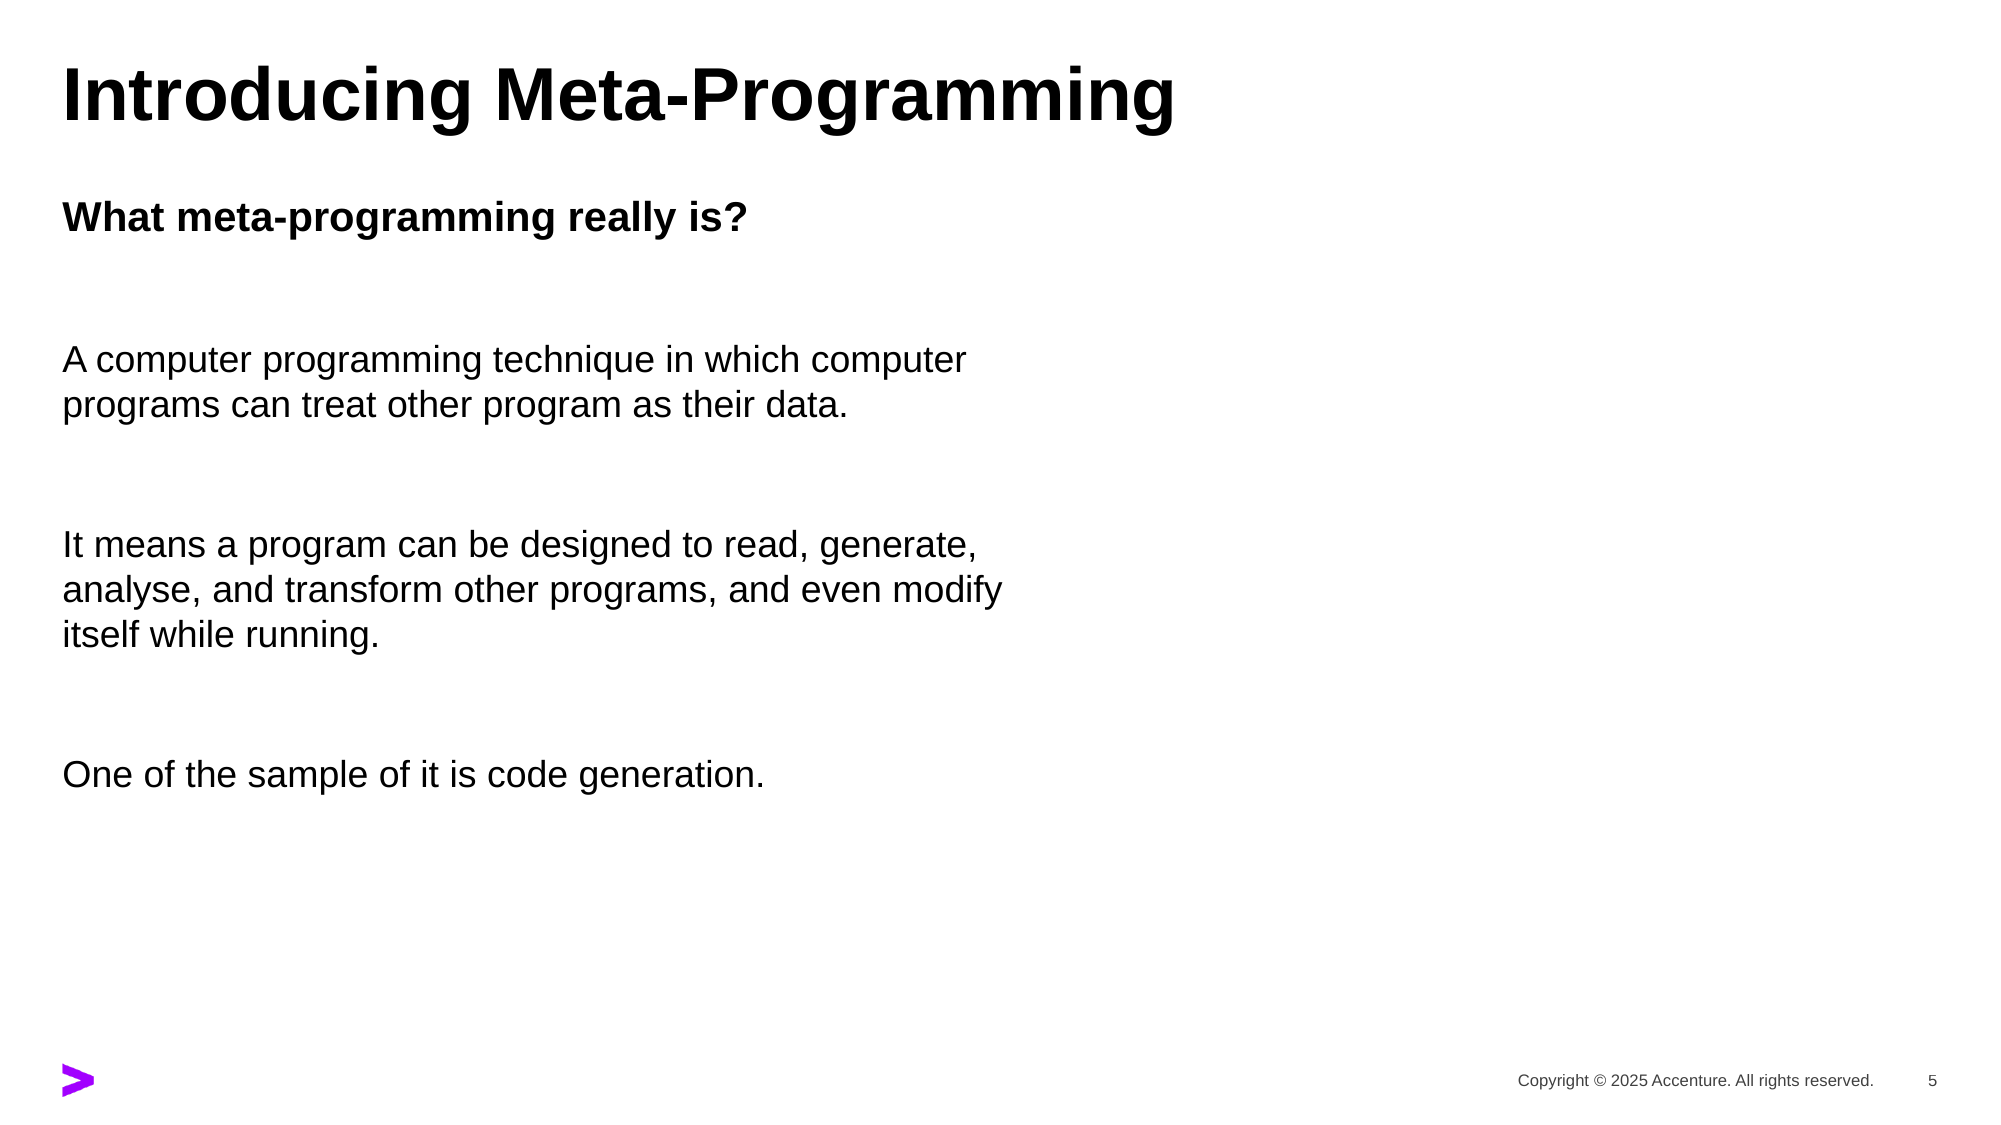

# Introducing Meta-Programming
What meta-programming really is?

A computer programming technique in which computer programs can treat other program as their data.

It means a program can be designed to read, generate, analyse, and transform other programs, and even modify itself while running.

One of the sample of it is code generation.